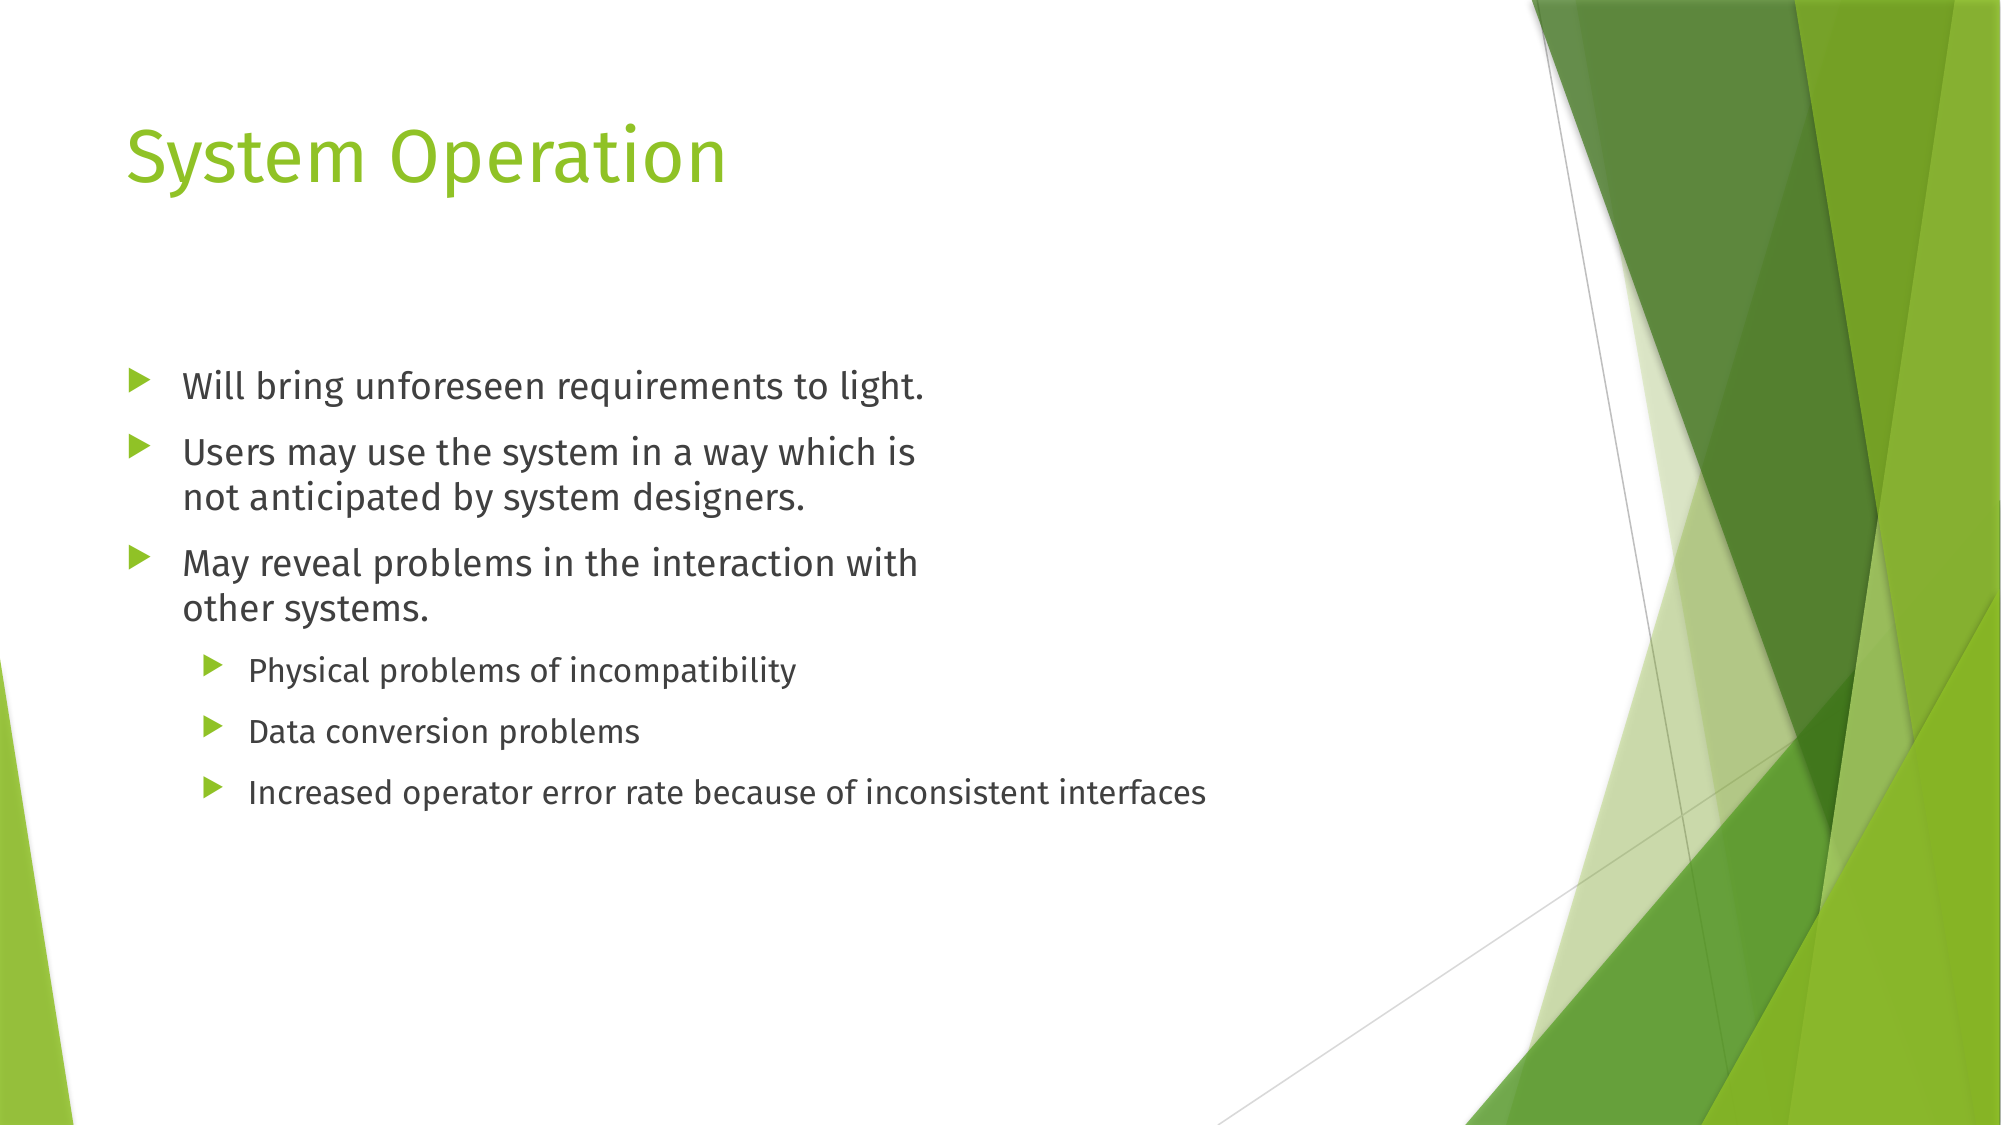

# System Operation
Will bring unforeseen requirements to light.
Users may use the system in a way which is
not anticipated by system designers.
May reveal problems in the interaction with
other systems.
Physical problems of incompatibility
Data conversion problems
Increased operator error rate because of inconsistent interfaces